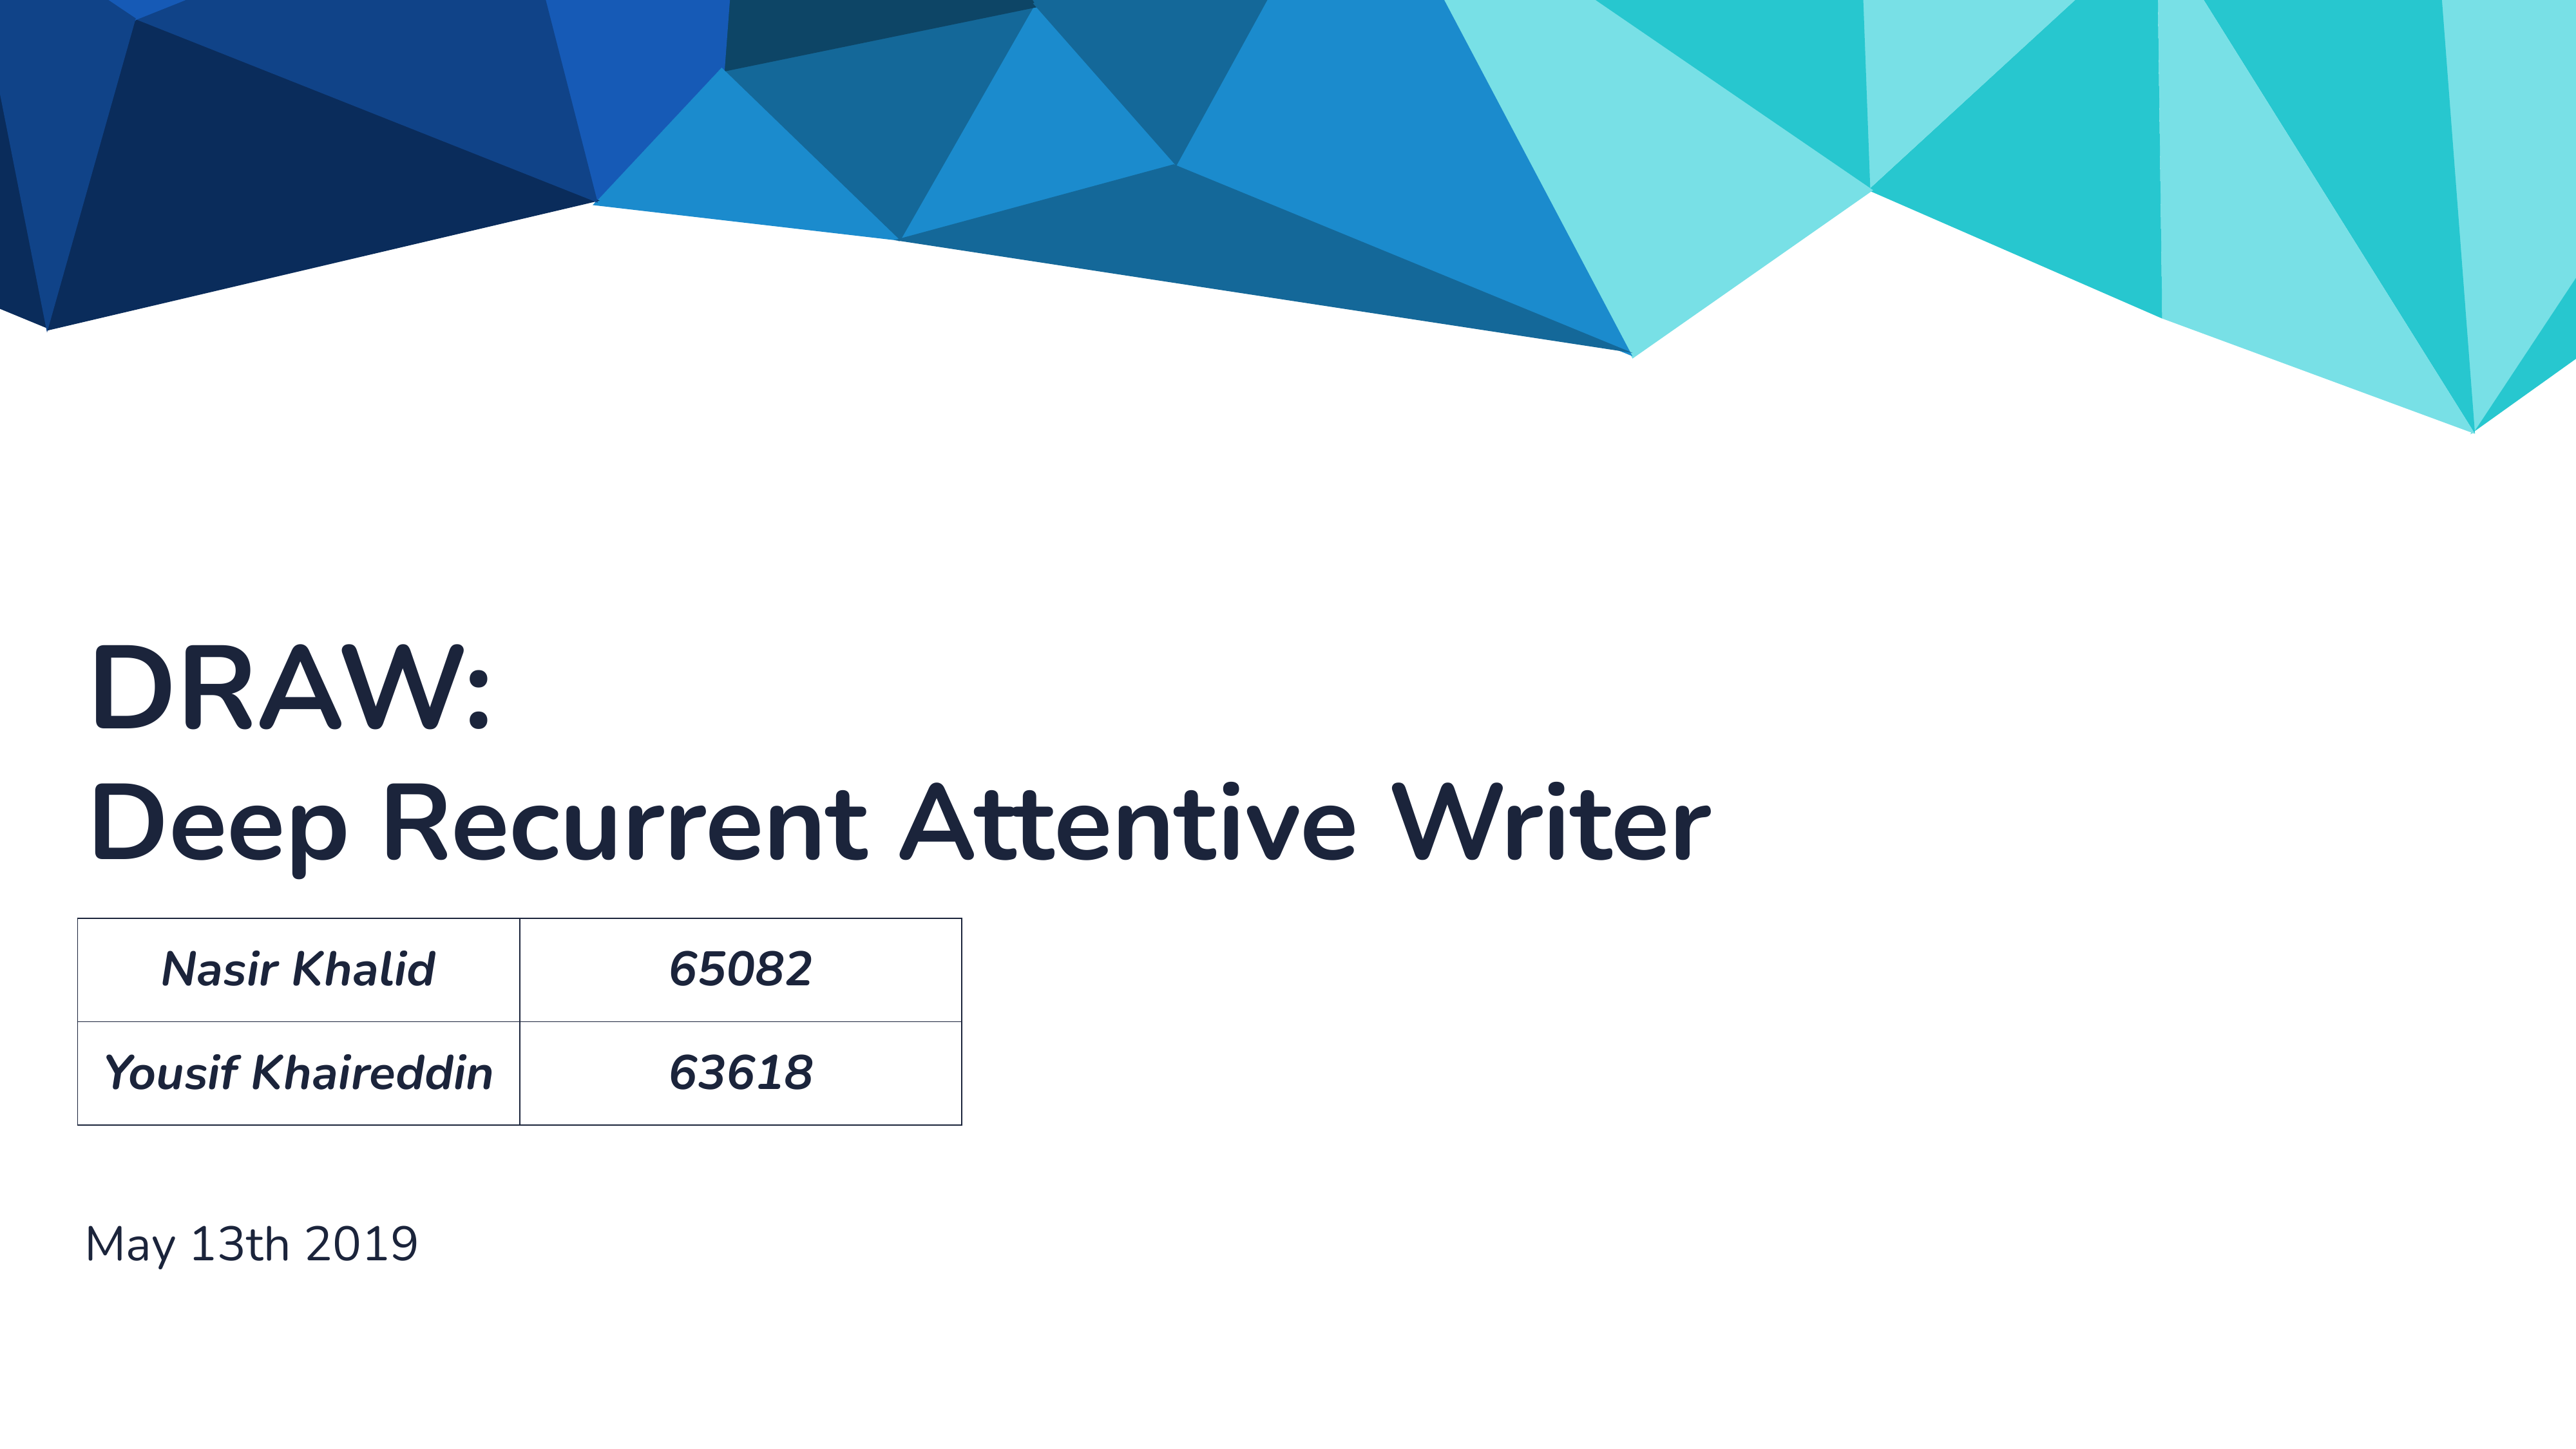

DRAW:
Deep Recurrent Attentive Writer
| Nasir Khalid | 65082 |
| --- | --- |
| Yousif Khaireddin | 63618 |
May 13th 2019